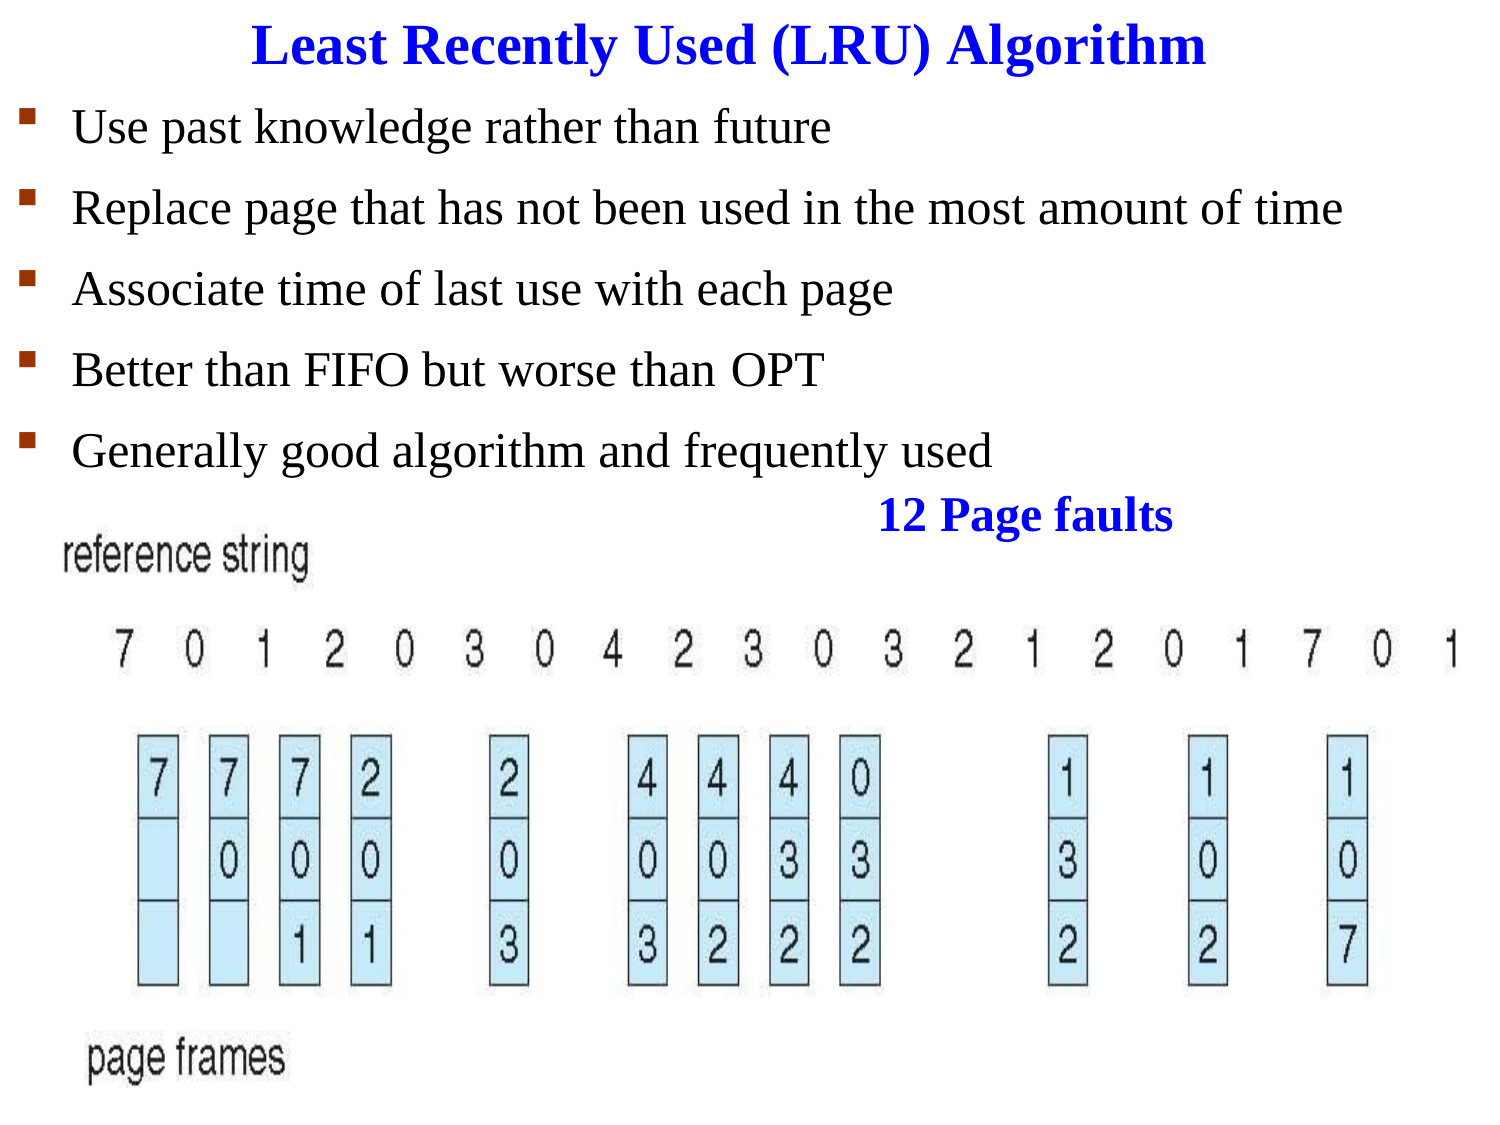

# Least Recently Used (LRU) Algorithm
Use past knowledge rather than future
Replace page that has not been used in the most amount of time
Associate time of last use with each page
Better than FIFO but worse than OPT
Generally good algorithm and frequently used
12 Page faults